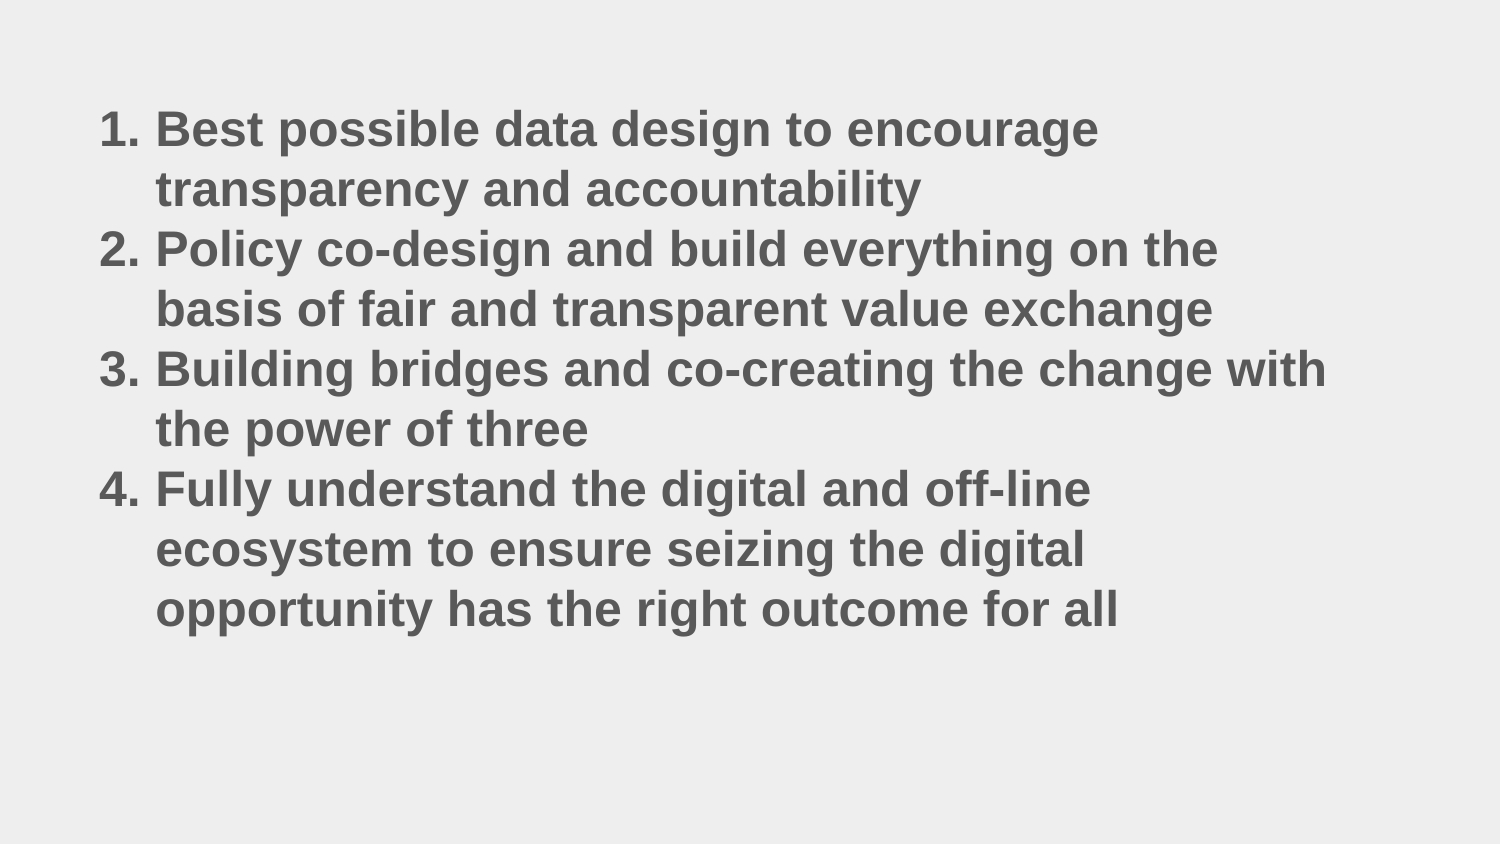

Best possible data design to encourage transparency and accountability
Policy co-design and build everything on the basis of fair and transparent value exchange
Building bridges and co-creating the change with the power of three
Fully understand the digital and off-line ecosystem to ensure seizing the digital opportunity has the right outcome for all